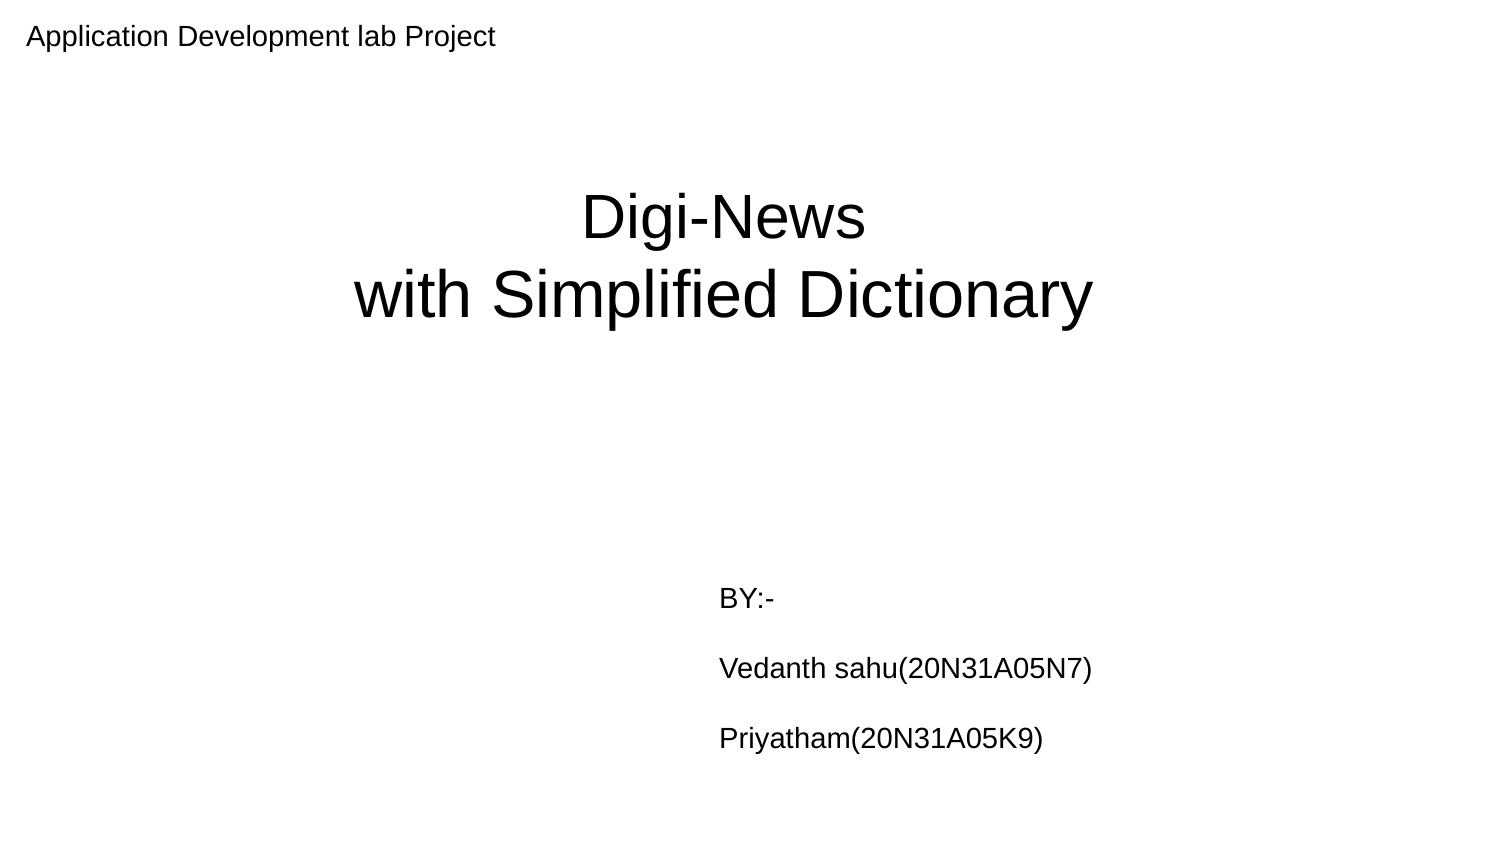

Application Development lab Project

Digi-News
with Simplified Dictionary

BY:-

Vedanth sahu(20N31A05N7)

Priyatham(20N31A05K9)